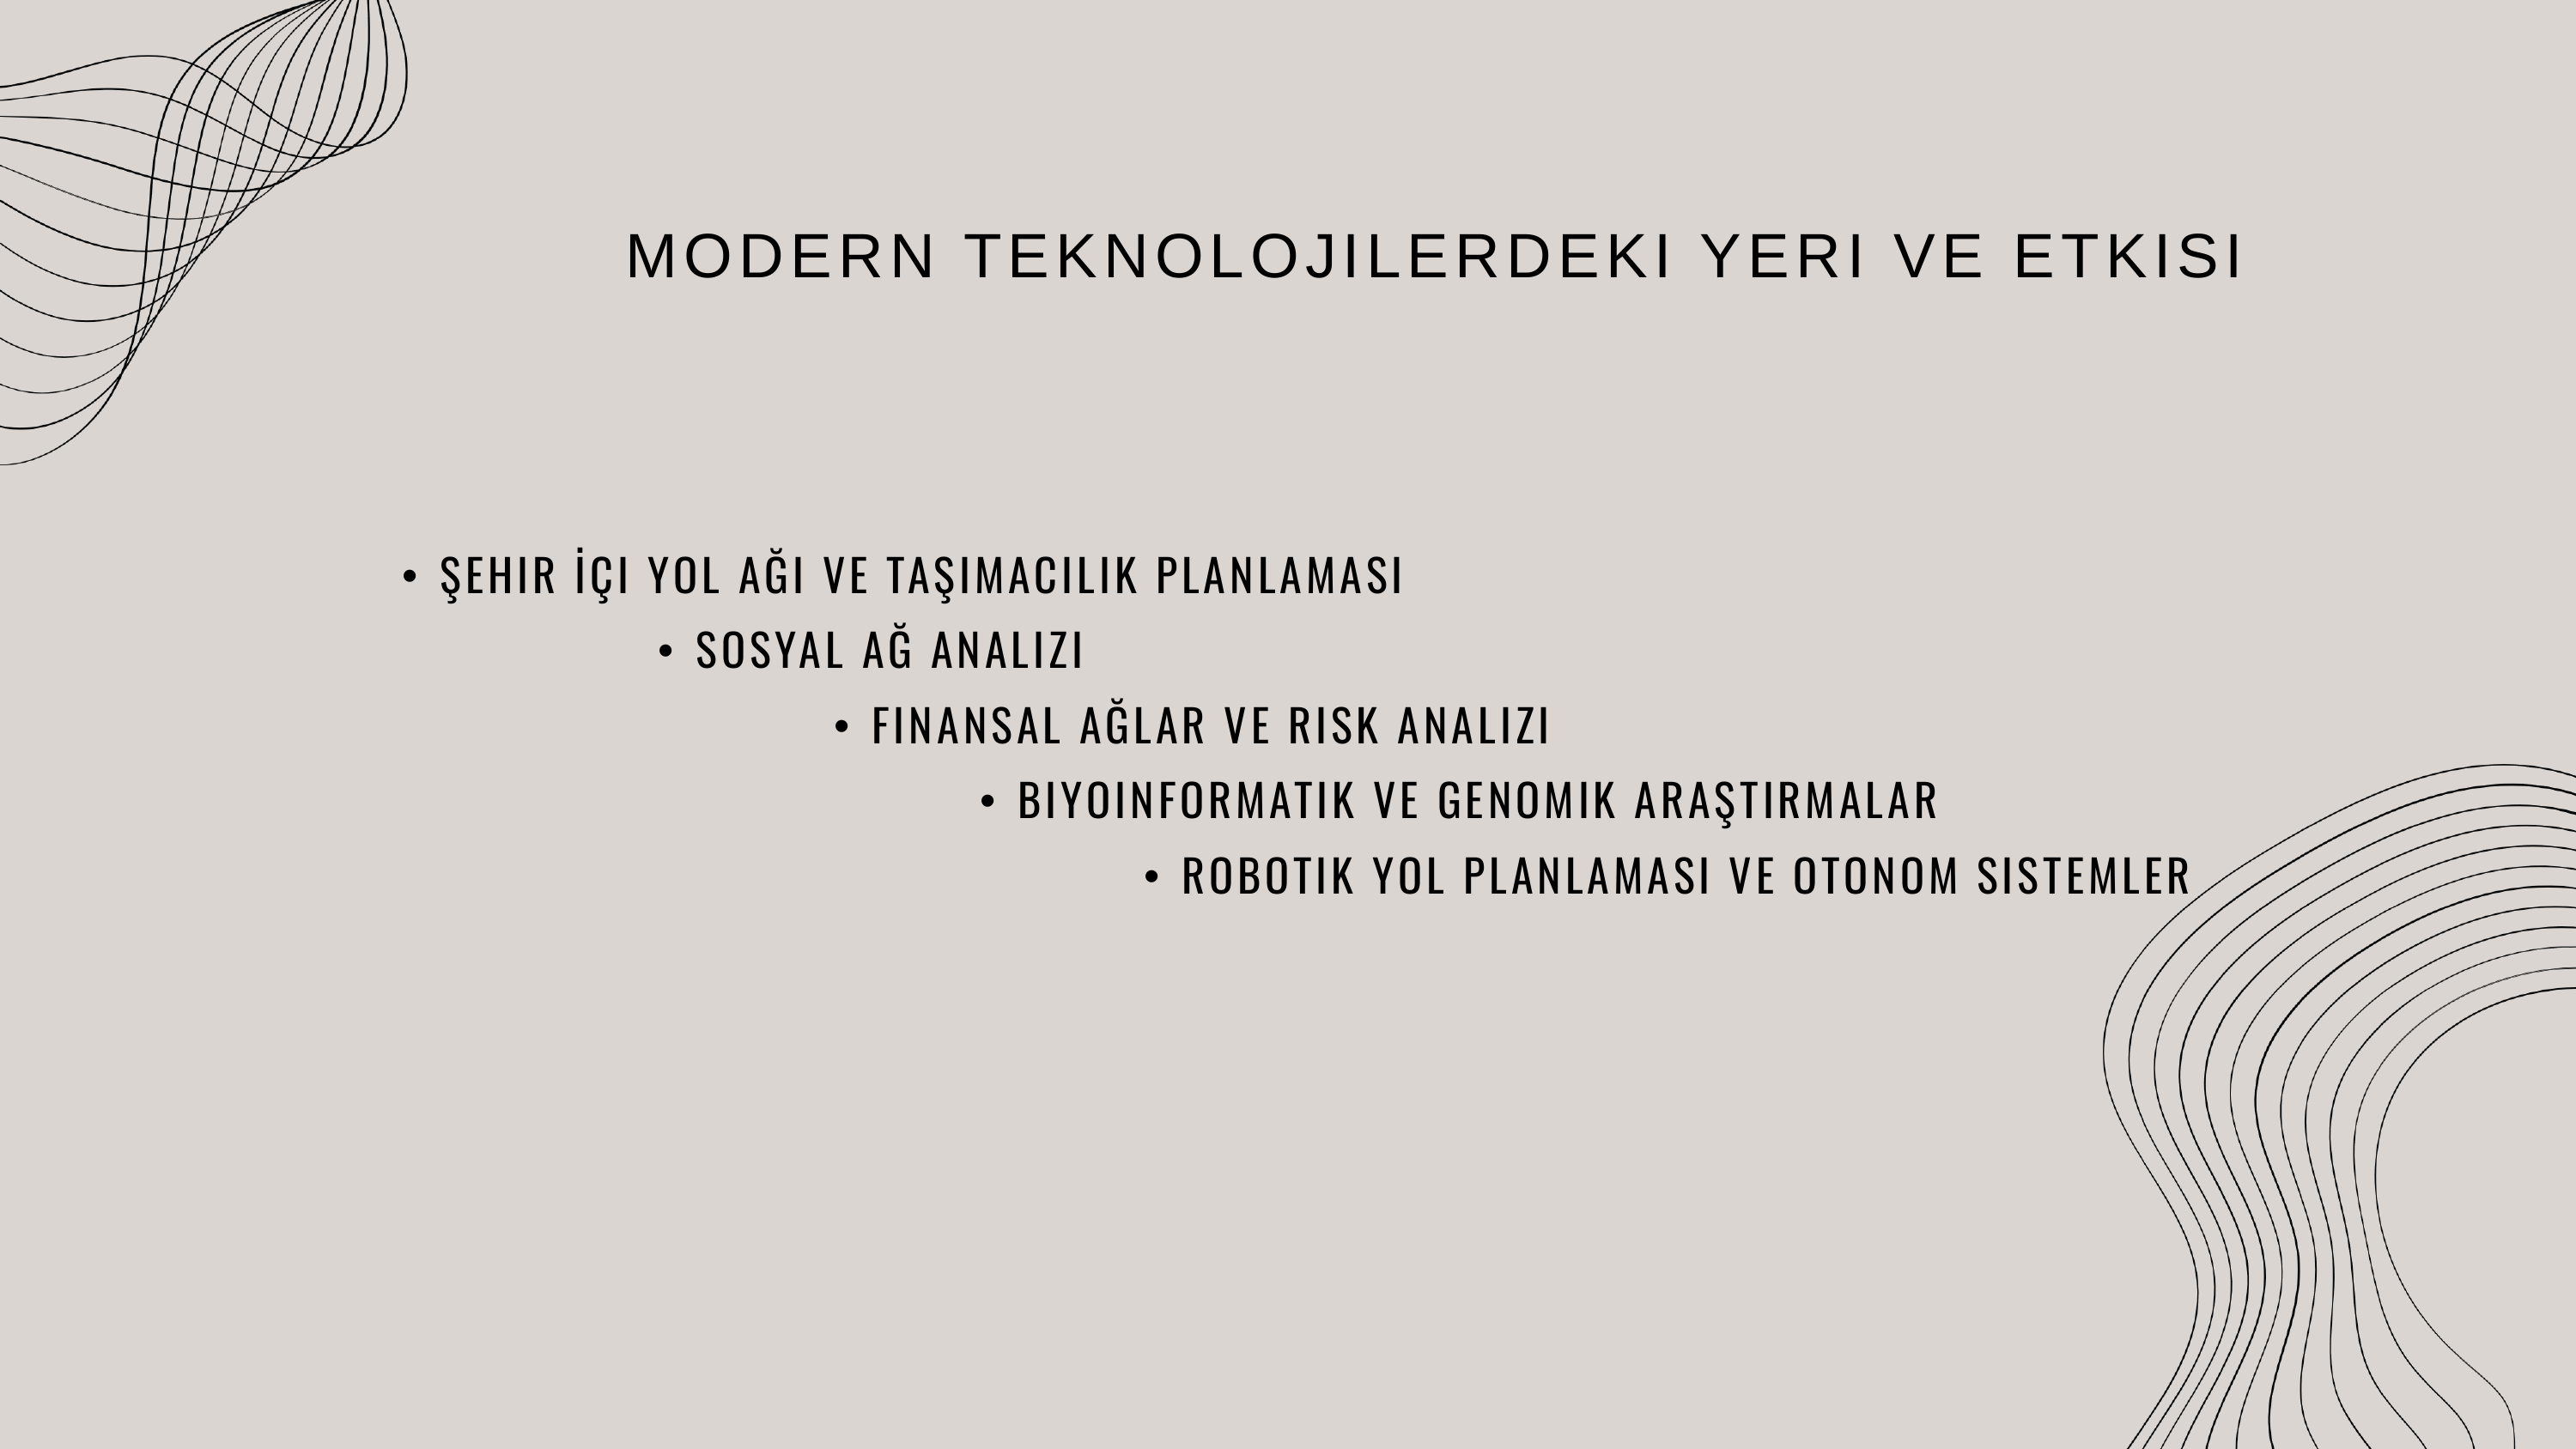

MODERN TEKNOLOJILERDEKI YERI VE ETKISI

ŞEHIR İÇI YOL AĞI VE TAŞIMACILIK PLANLAMASI
SOSYAL AĞ ANALIZI
FINANSAL AĞLAR VE RISK ANALIZI

BIYOINFORMATIK VE GENOMIK ARAŞTIRMALAR
ROBOTIK YOL PLANLAMASI VE OTONOM SISTEMLER